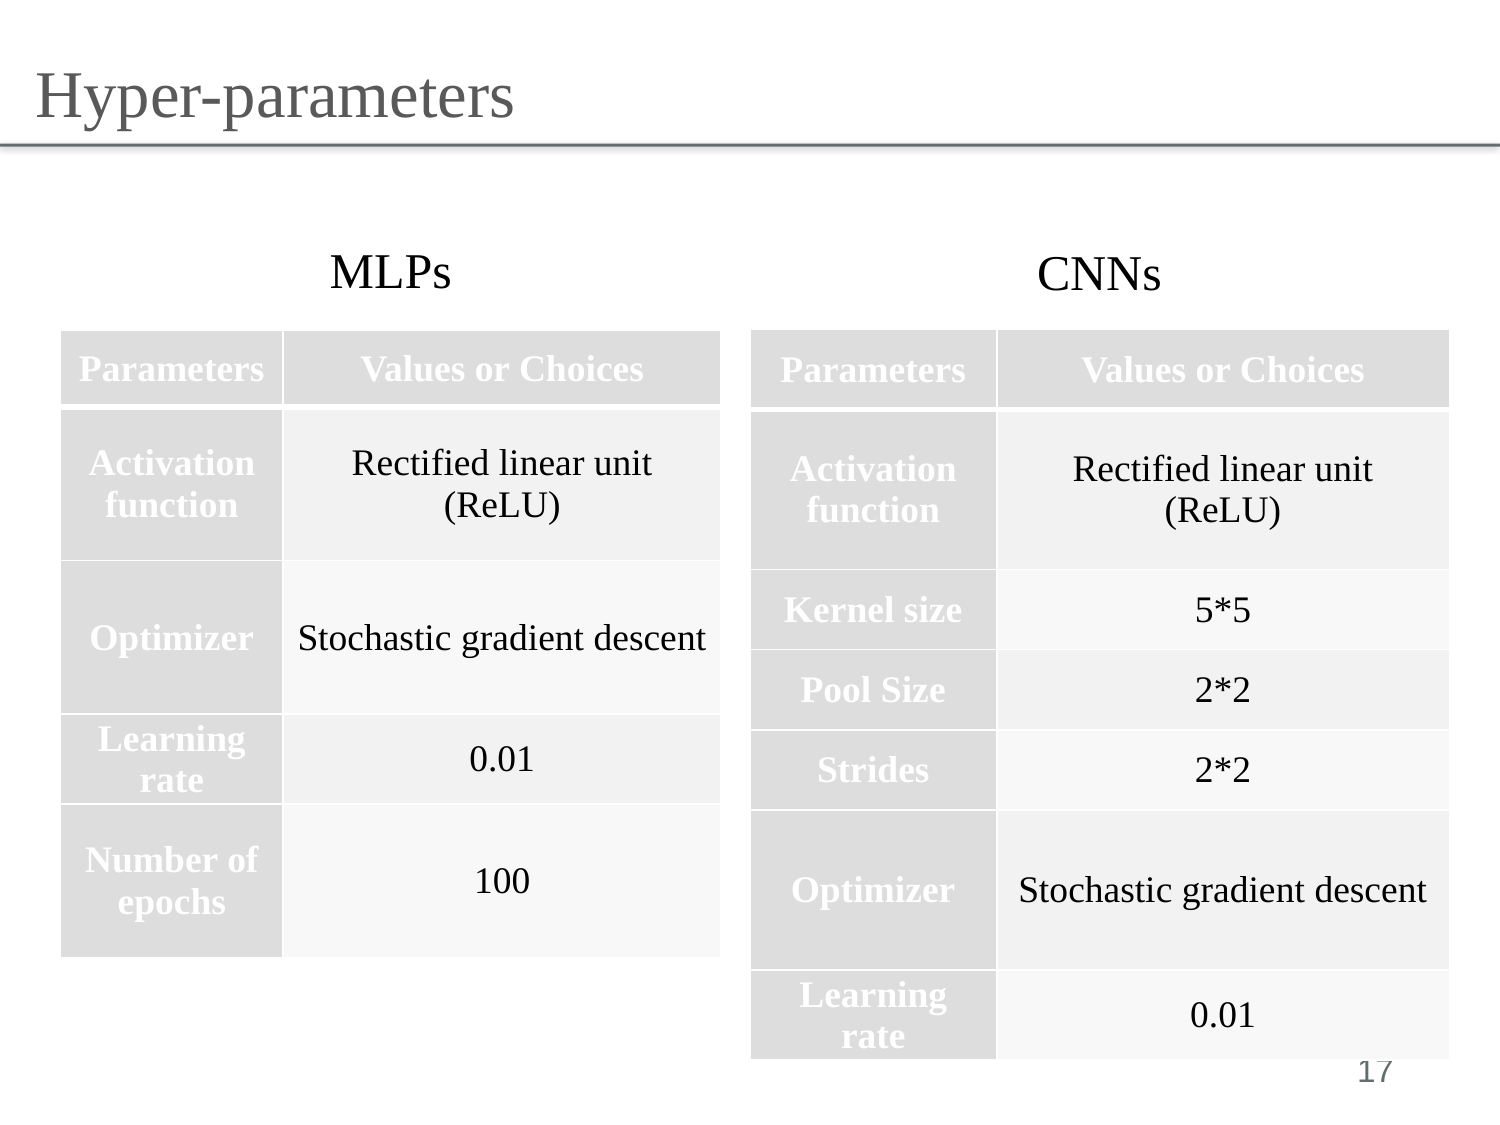

Hyper-parameters
MLPs
CNNs
| Parameters | Values or Choices |
| --- | --- |
| Activation function | Rectified linear unit (ReLU) |
| Kernel size | 5\*5 |
| Pool Size | 2\*2 |
| Strides | 2\*2 |
| Optimizer | Stochastic gradient descent |
| Learning rate | 0.01 |
| Parameters | Values or Choices |
| --- | --- |
| Activation function | Rectified linear unit (ReLU) |
| Optimizer | Stochastic gradient descent |
| Learning rate | 0.01 |
| Number of epochs | 100 |